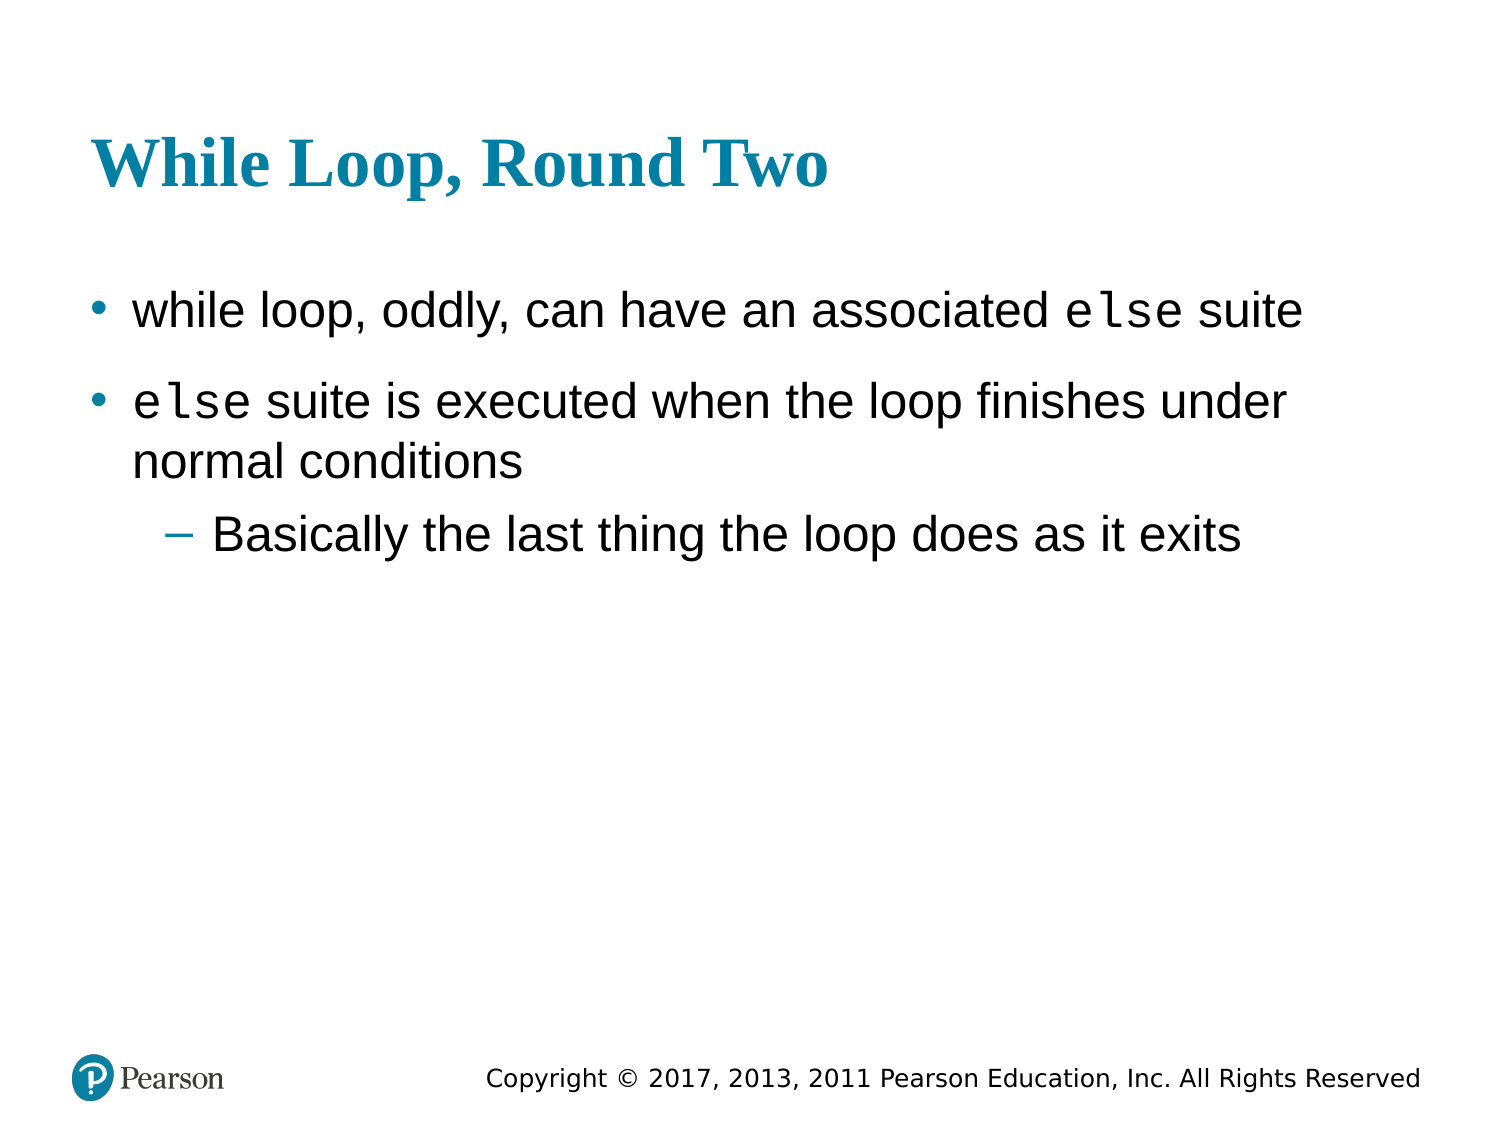

# While Loop, Round Two
while loop, oddly, can have an associated else suite
else suite is executed when the loop finishes under normal conditions
Basically the last thing the loop does as it exits